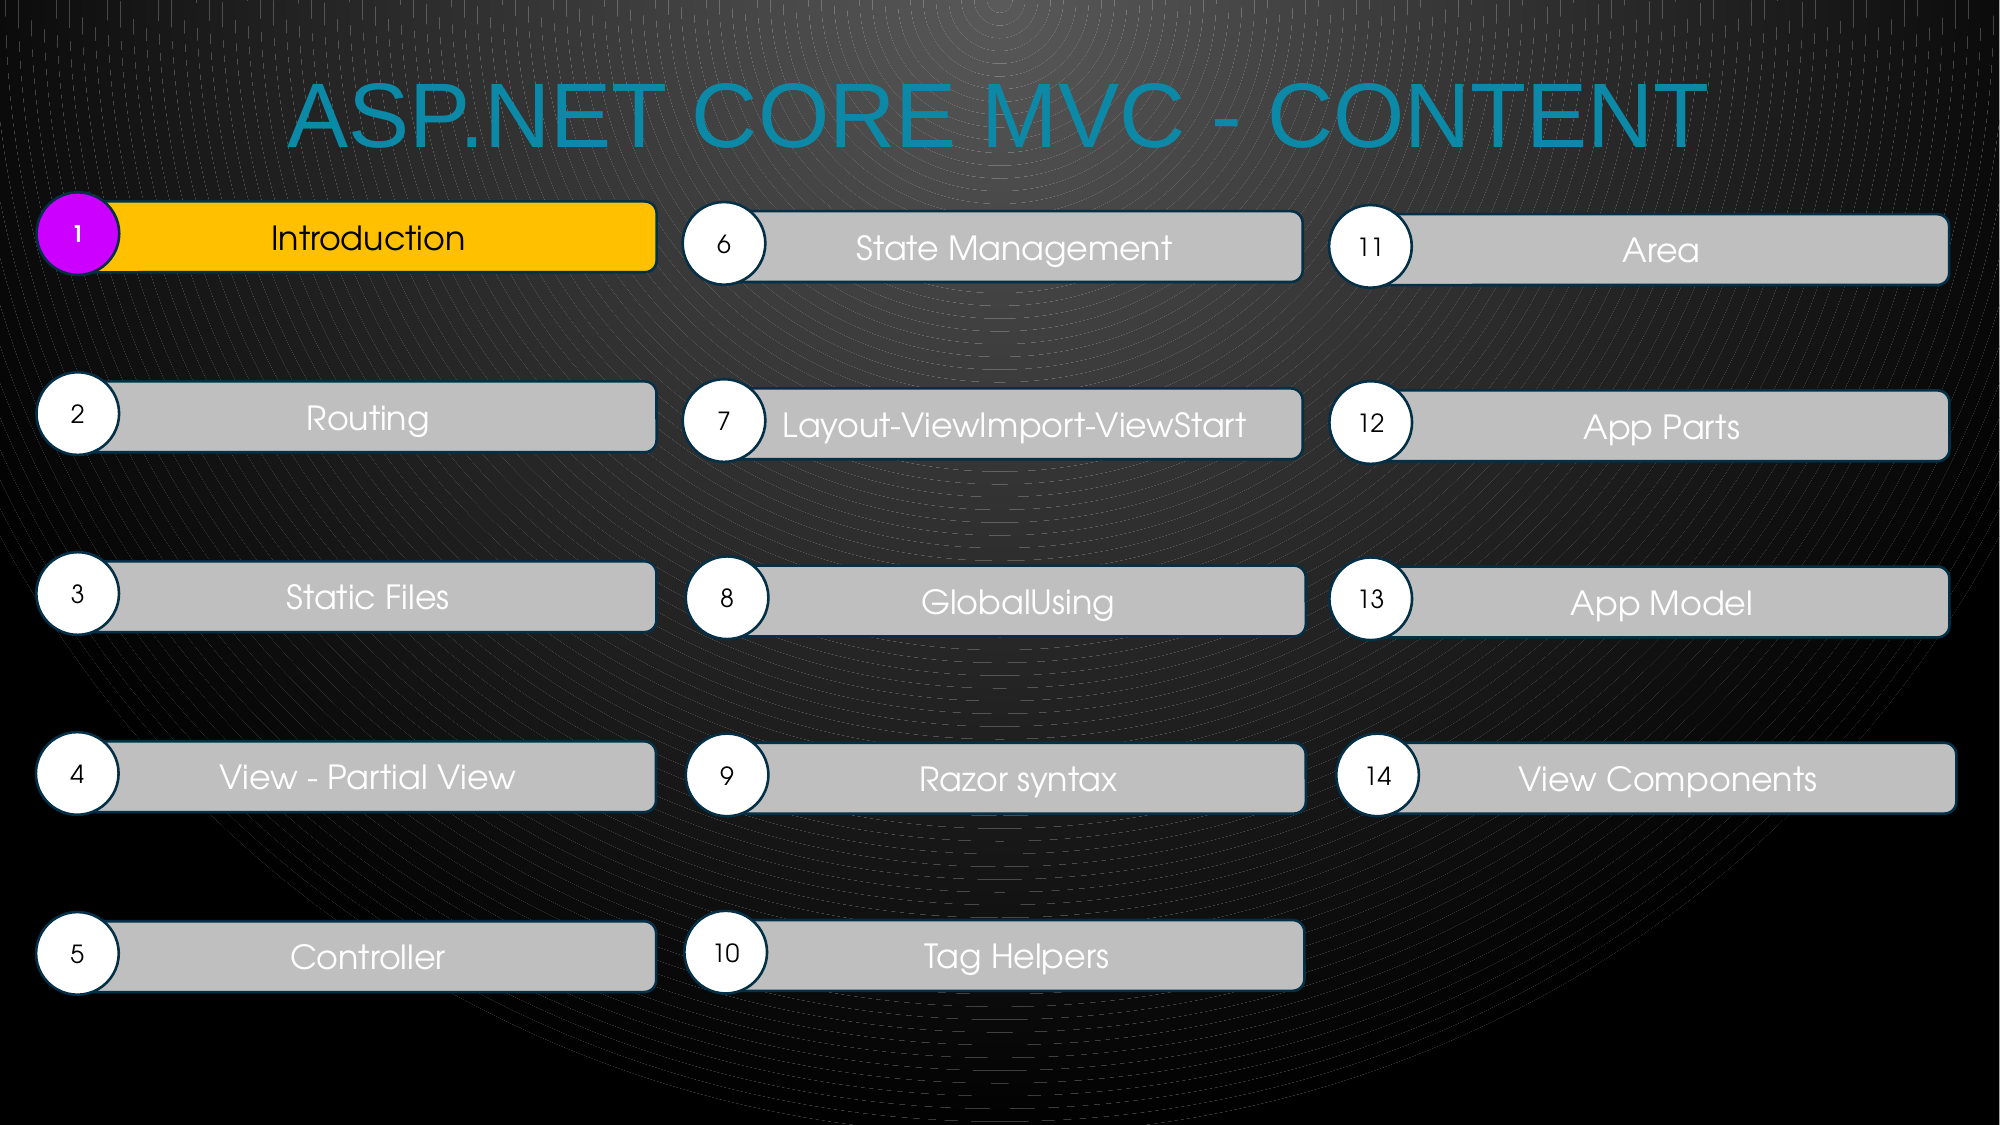

# ASP.NET CORE MVC - CONTENT
1
Introduction
6
State Management
11
Area
2
Routing
7
Layout-ViewImport-ViewStart
12
App Parts
3
Static Files
8
GlobalUsing
13
App Model
4
View - Partial View
9
Razor syntax
14
View Components
10
Tag Helpers
5
Controller